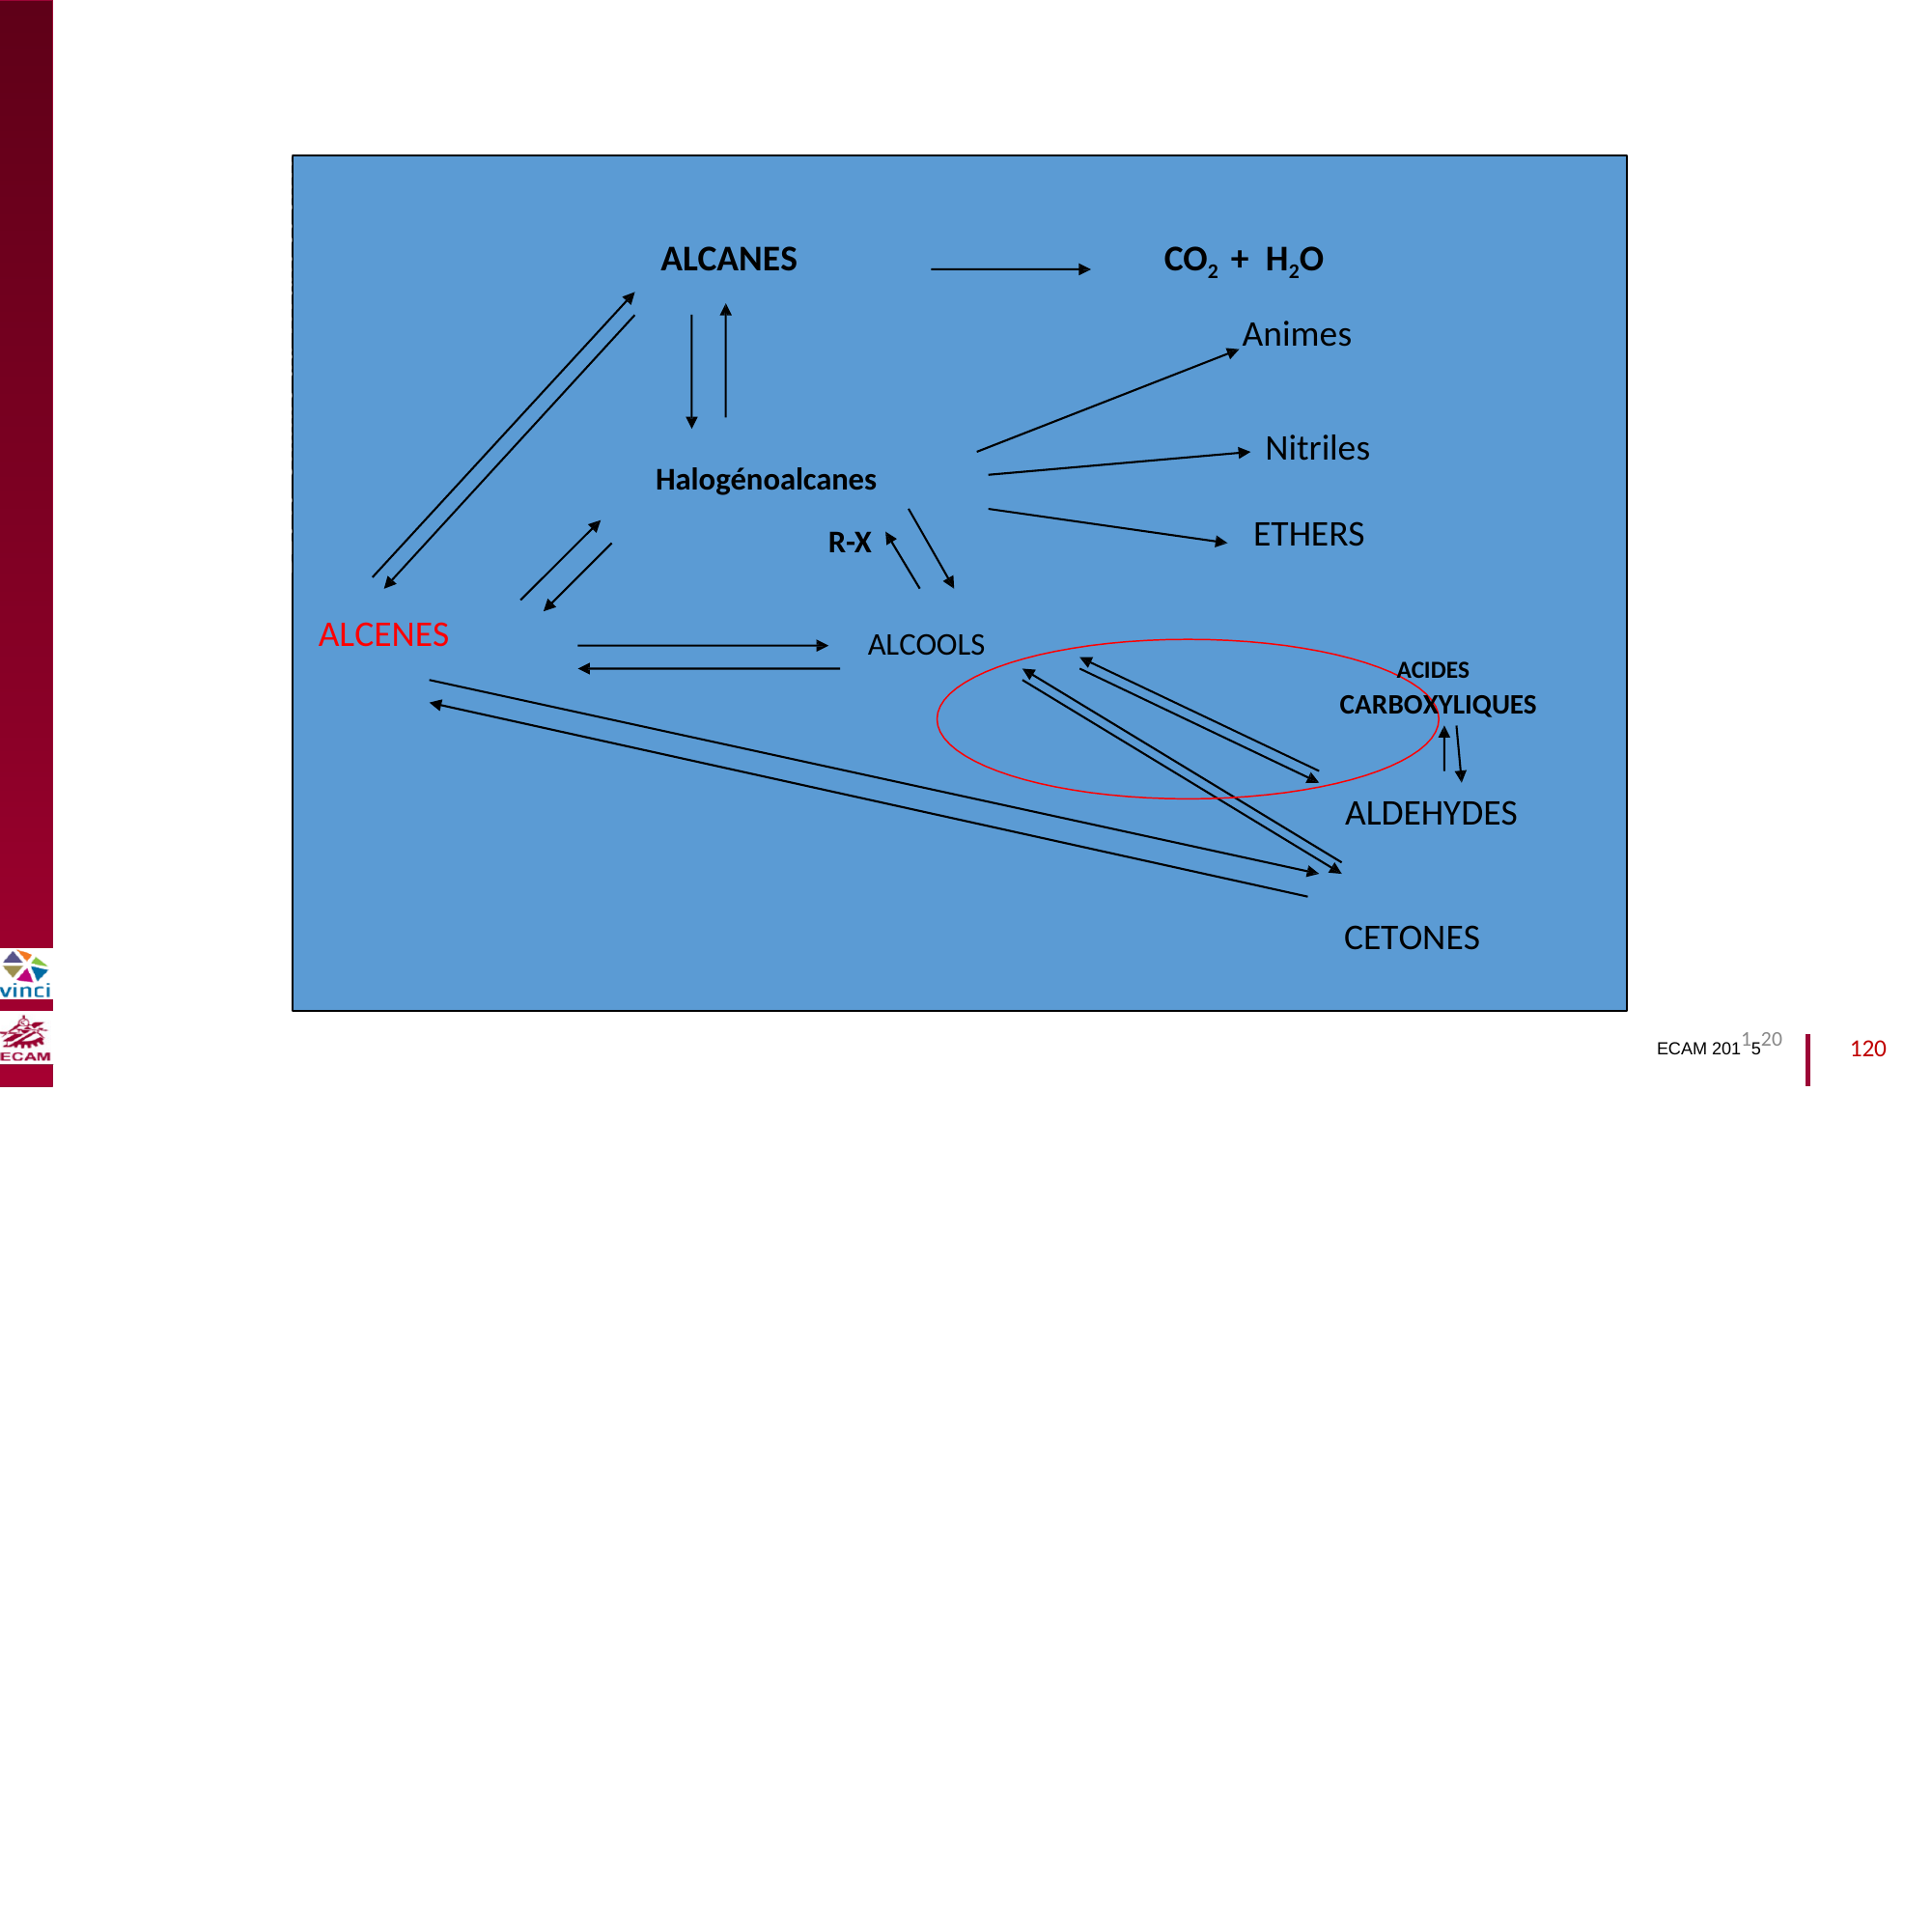

ALCANES                                            CO2  +  H2O
Animes
Nitriles
R-X                                                      ETHERS
ALCENES                                                   ALCOOLS
CARBOXYLIQUES
ALDEHYDES
CETONES

B2040-Chimie du vivant et environnement

Halogénoalcanes

ACIDES

ECAM 2011520

120